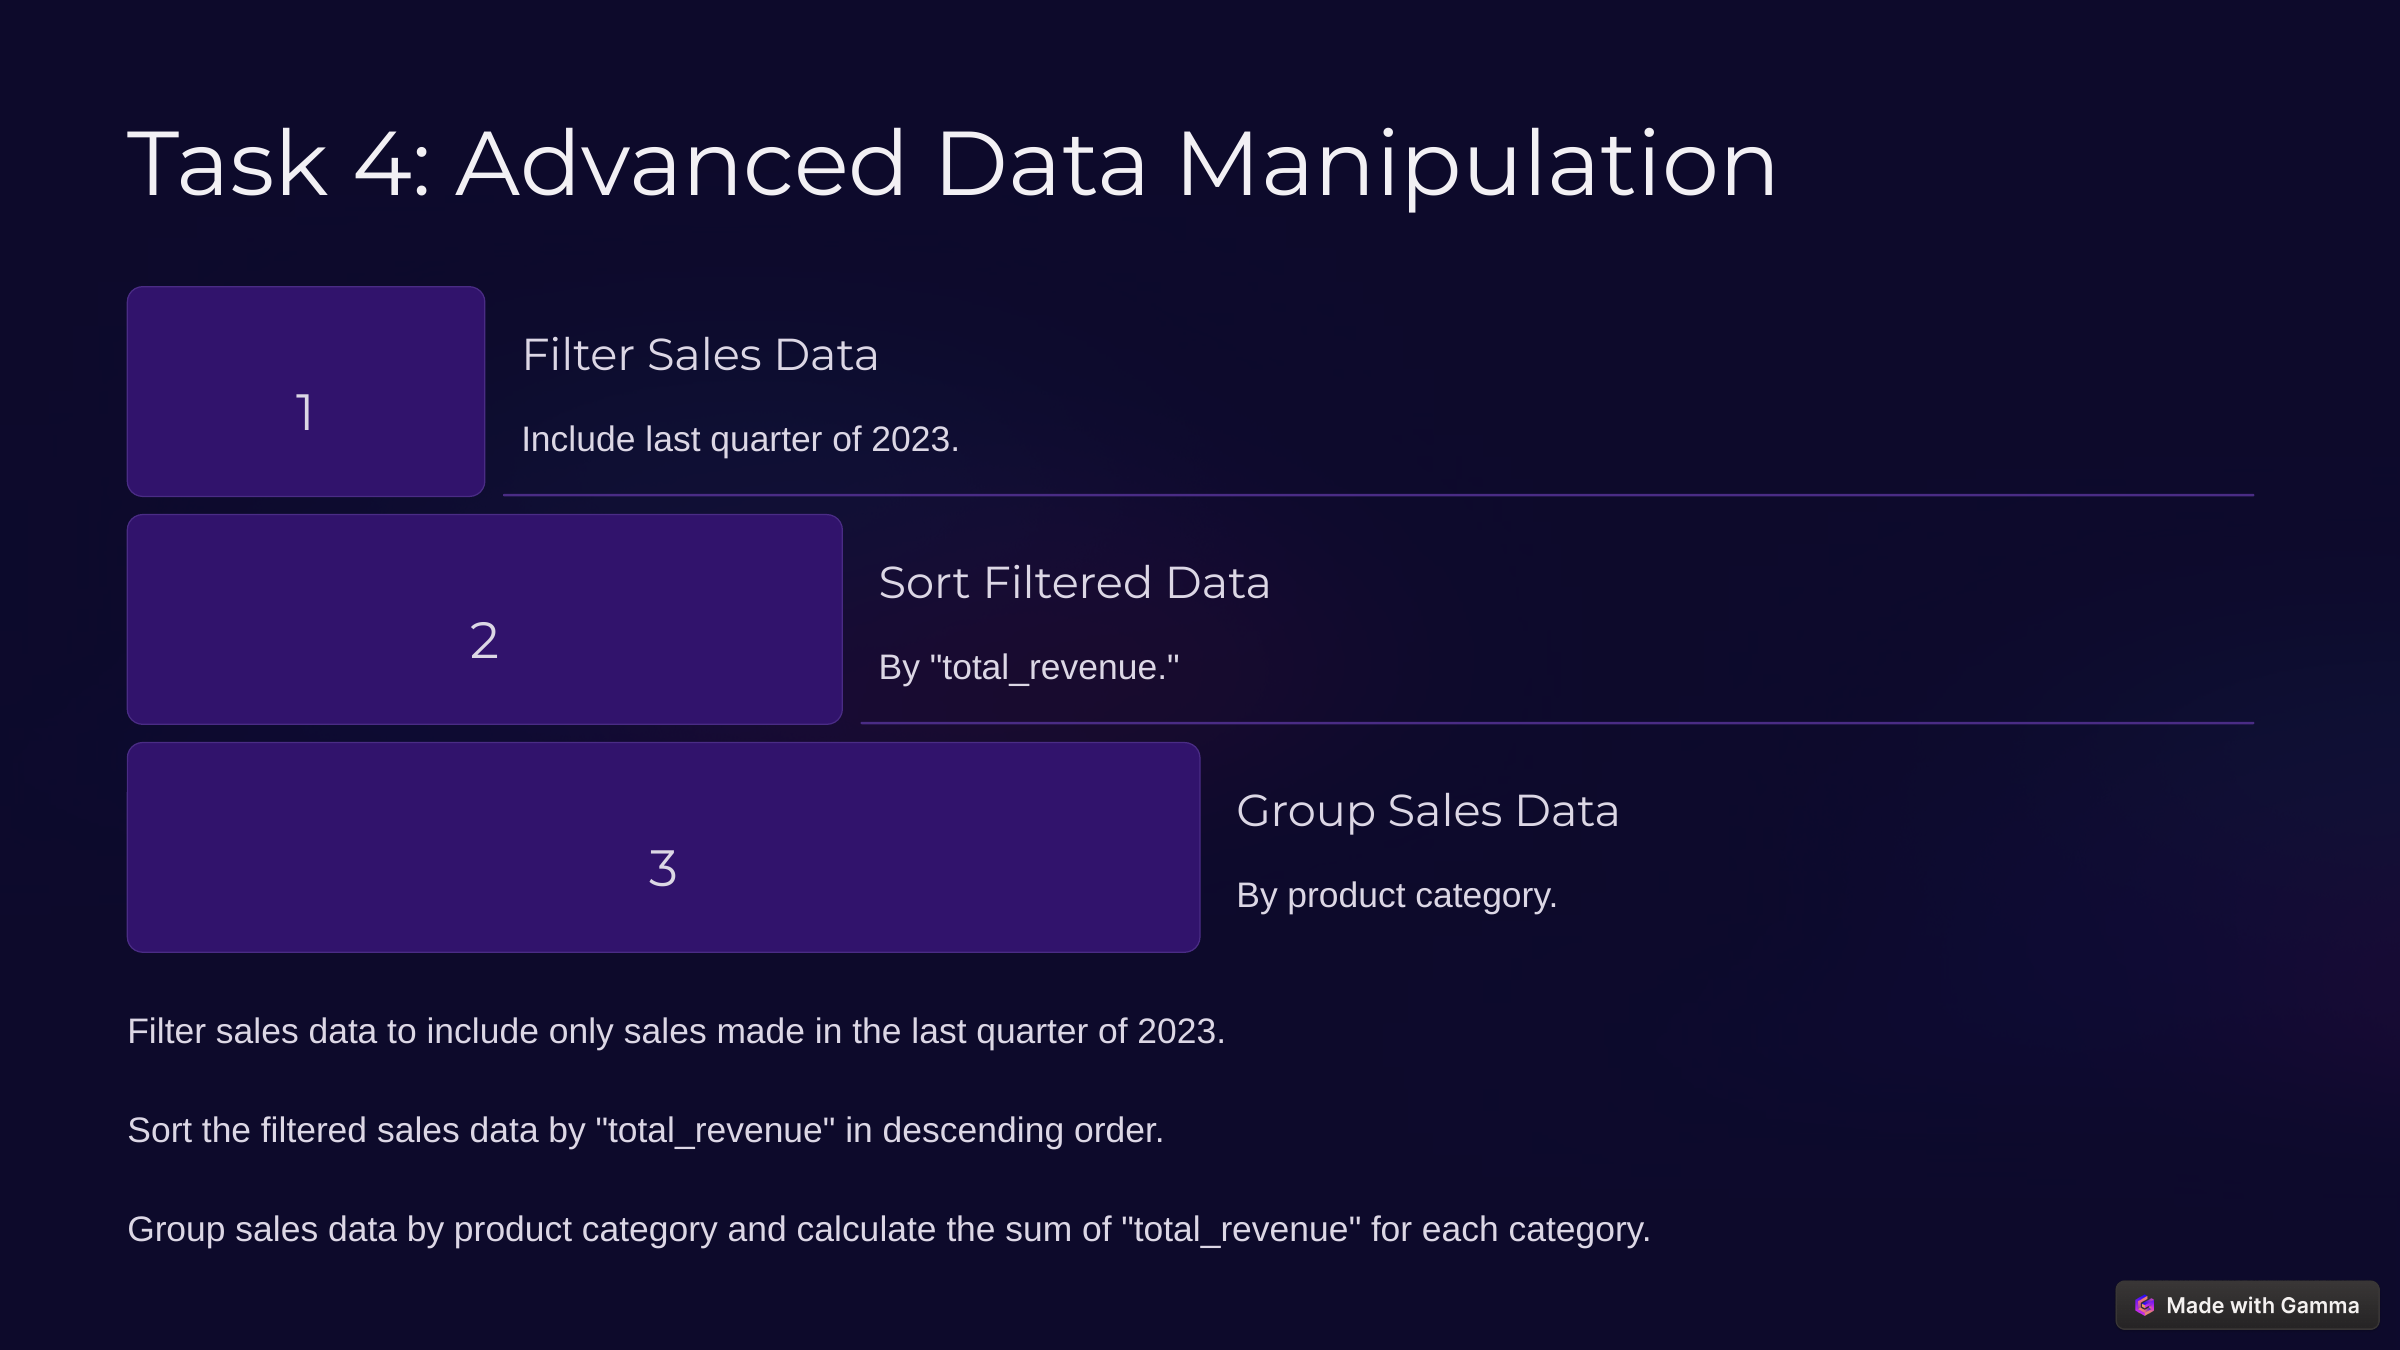

Task 4: Advanced Data Manipulation

Filter Sales Data
1
Include last quarter of 2023.

Sort Filtered Data
2
By "total_revenue."

Group Sales Data
3
By product category.
Filter sales data to include only sales made in the last quarter of 2023.
Sort the filtered sales data by "total_revenue" in descending order.
Group sales data by product category and calculate the sum of "total_revenue" for each category.